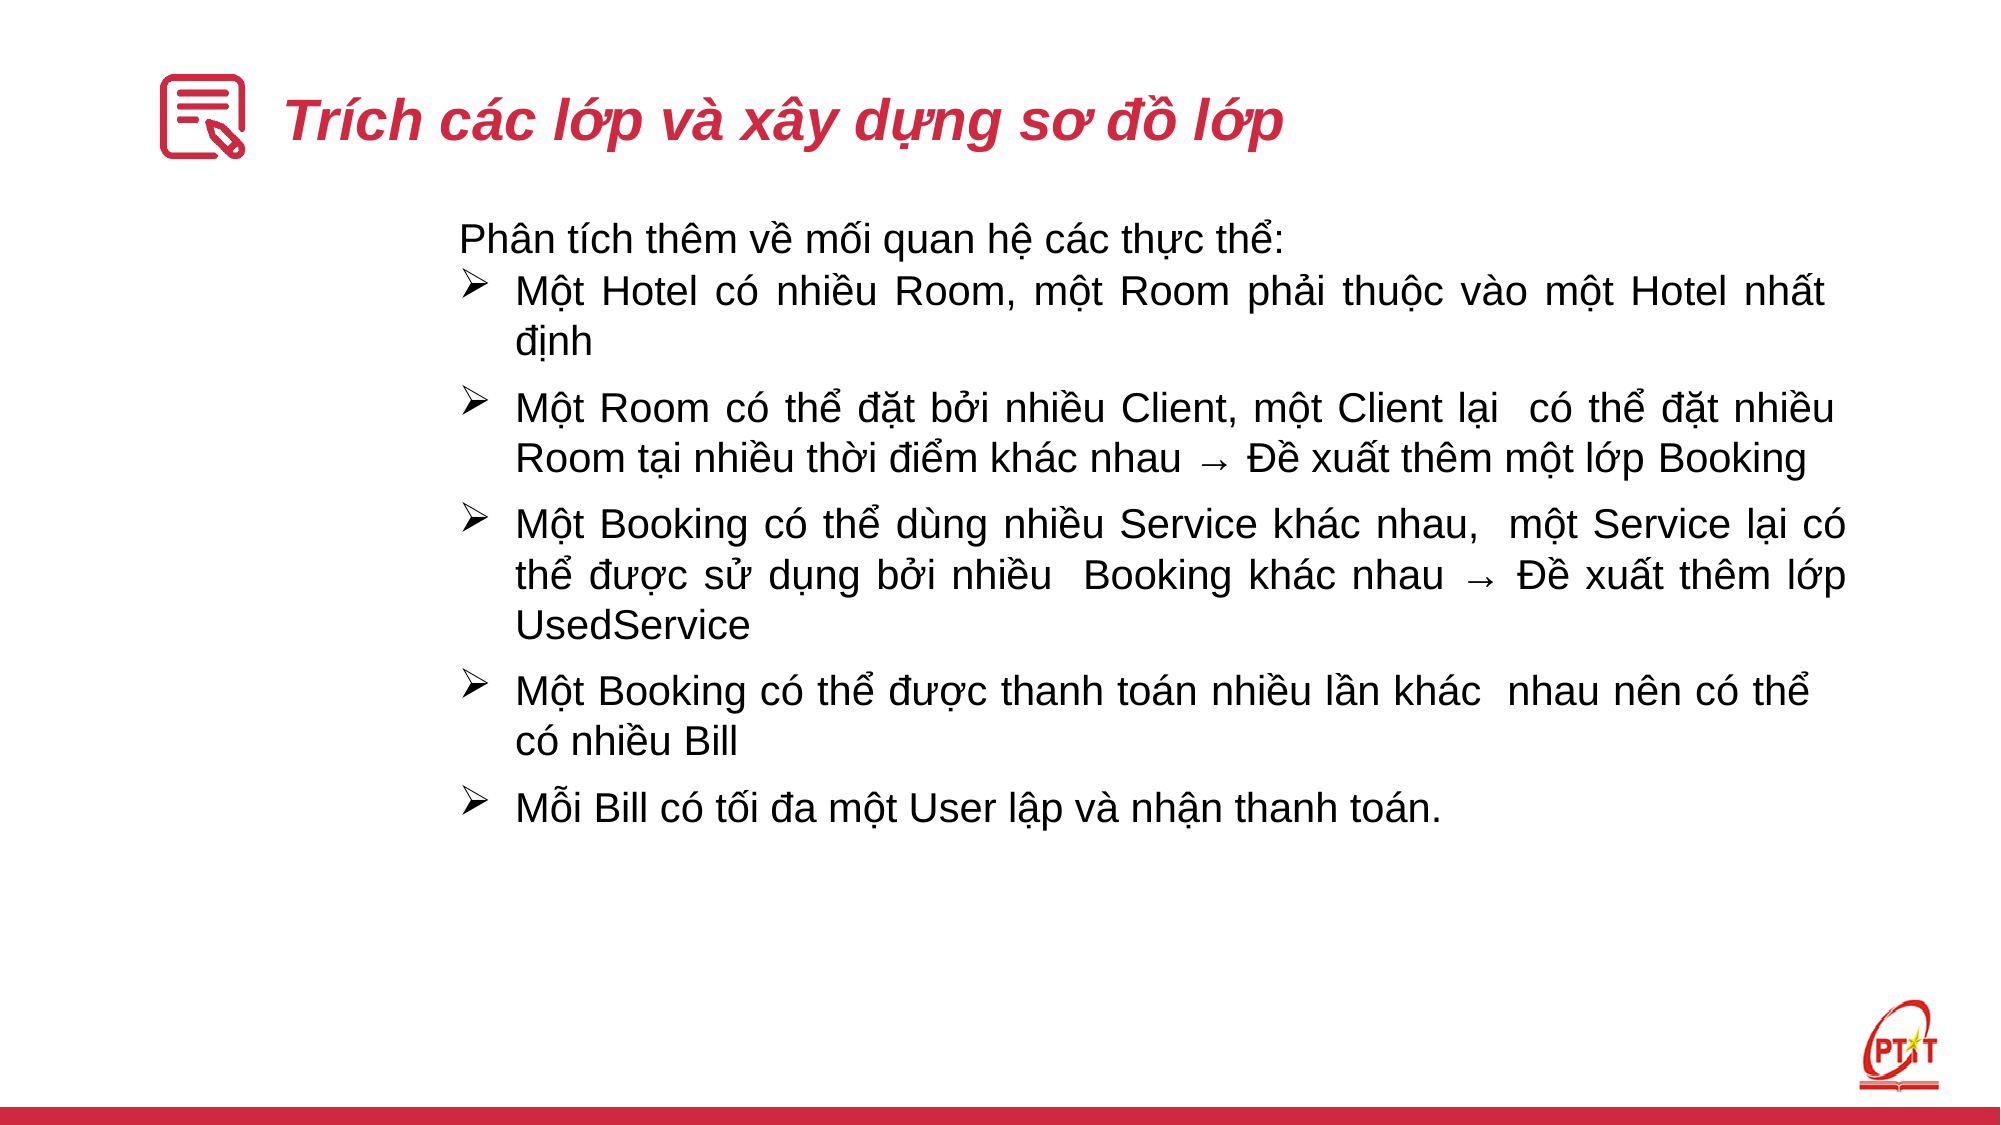

# Trích các lớp và xây dựng sơ đồ lớp
Phân tích thêm về mối quan hệ các thực thể:
Một Hotel có nhiều Room, một Room phải thuộc vào một Hotel nhất định
Một Room có thể đặt bởi nhiều Client, một Client lại  có thể đặt nhiều Room tại nhiều thời điểm khác nhau → Đề xuất thêm một lớp Booking
Một Booking có thể dùng nhiều Service khác nhau,  một Service lại có thể được sử dụng bởi nhiều  Booking khác nhau → Đề xuất thêm lớp UsedService
Một Booking có thể được thanh toán nhiều lần khác  nhau nên có thể có nhiều Bill
Mỗi Bill có tối đa một User lập và nhận thanh toán.